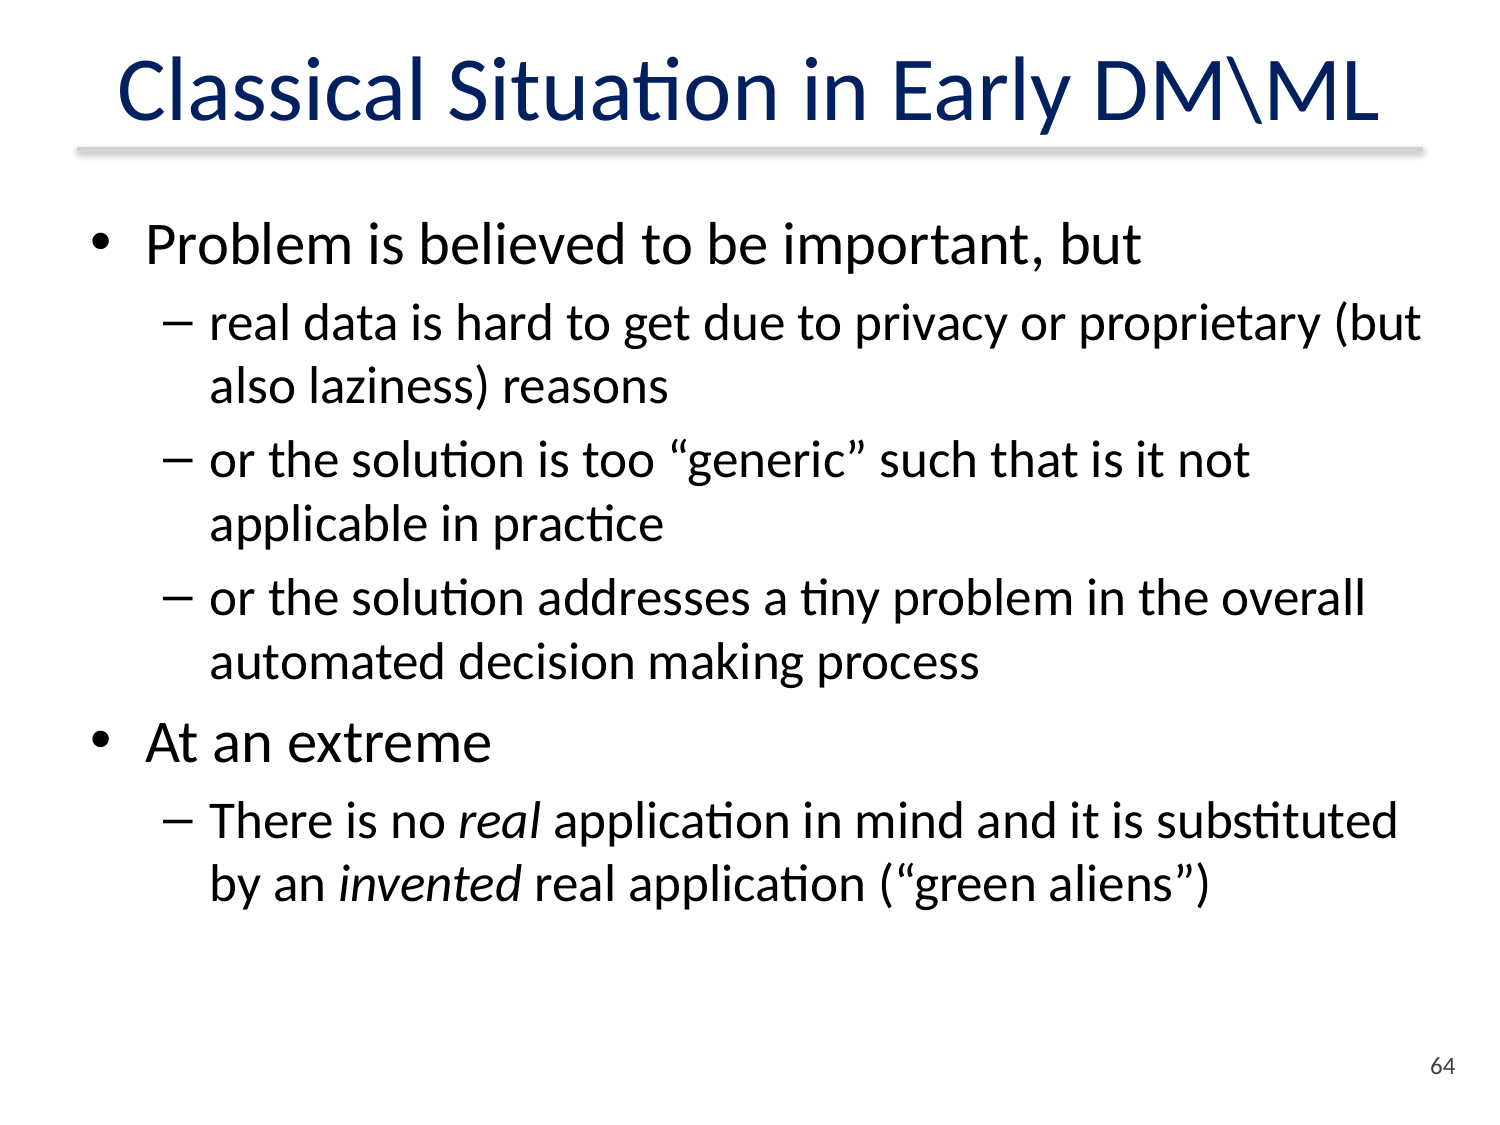

# Classical Situation in Early DM\ML
Problem is believed to be important, but
real data is hard to get due to privacy or proprietary (but also laziness) reasons
or the solution is too “generic” such that is it not applicable in practice
or the solution addresses a tiny problem in the overall automated decision making process
At an extreme
There is no real application in mind and it is substituted by an invented real application (“green aliens”)

64